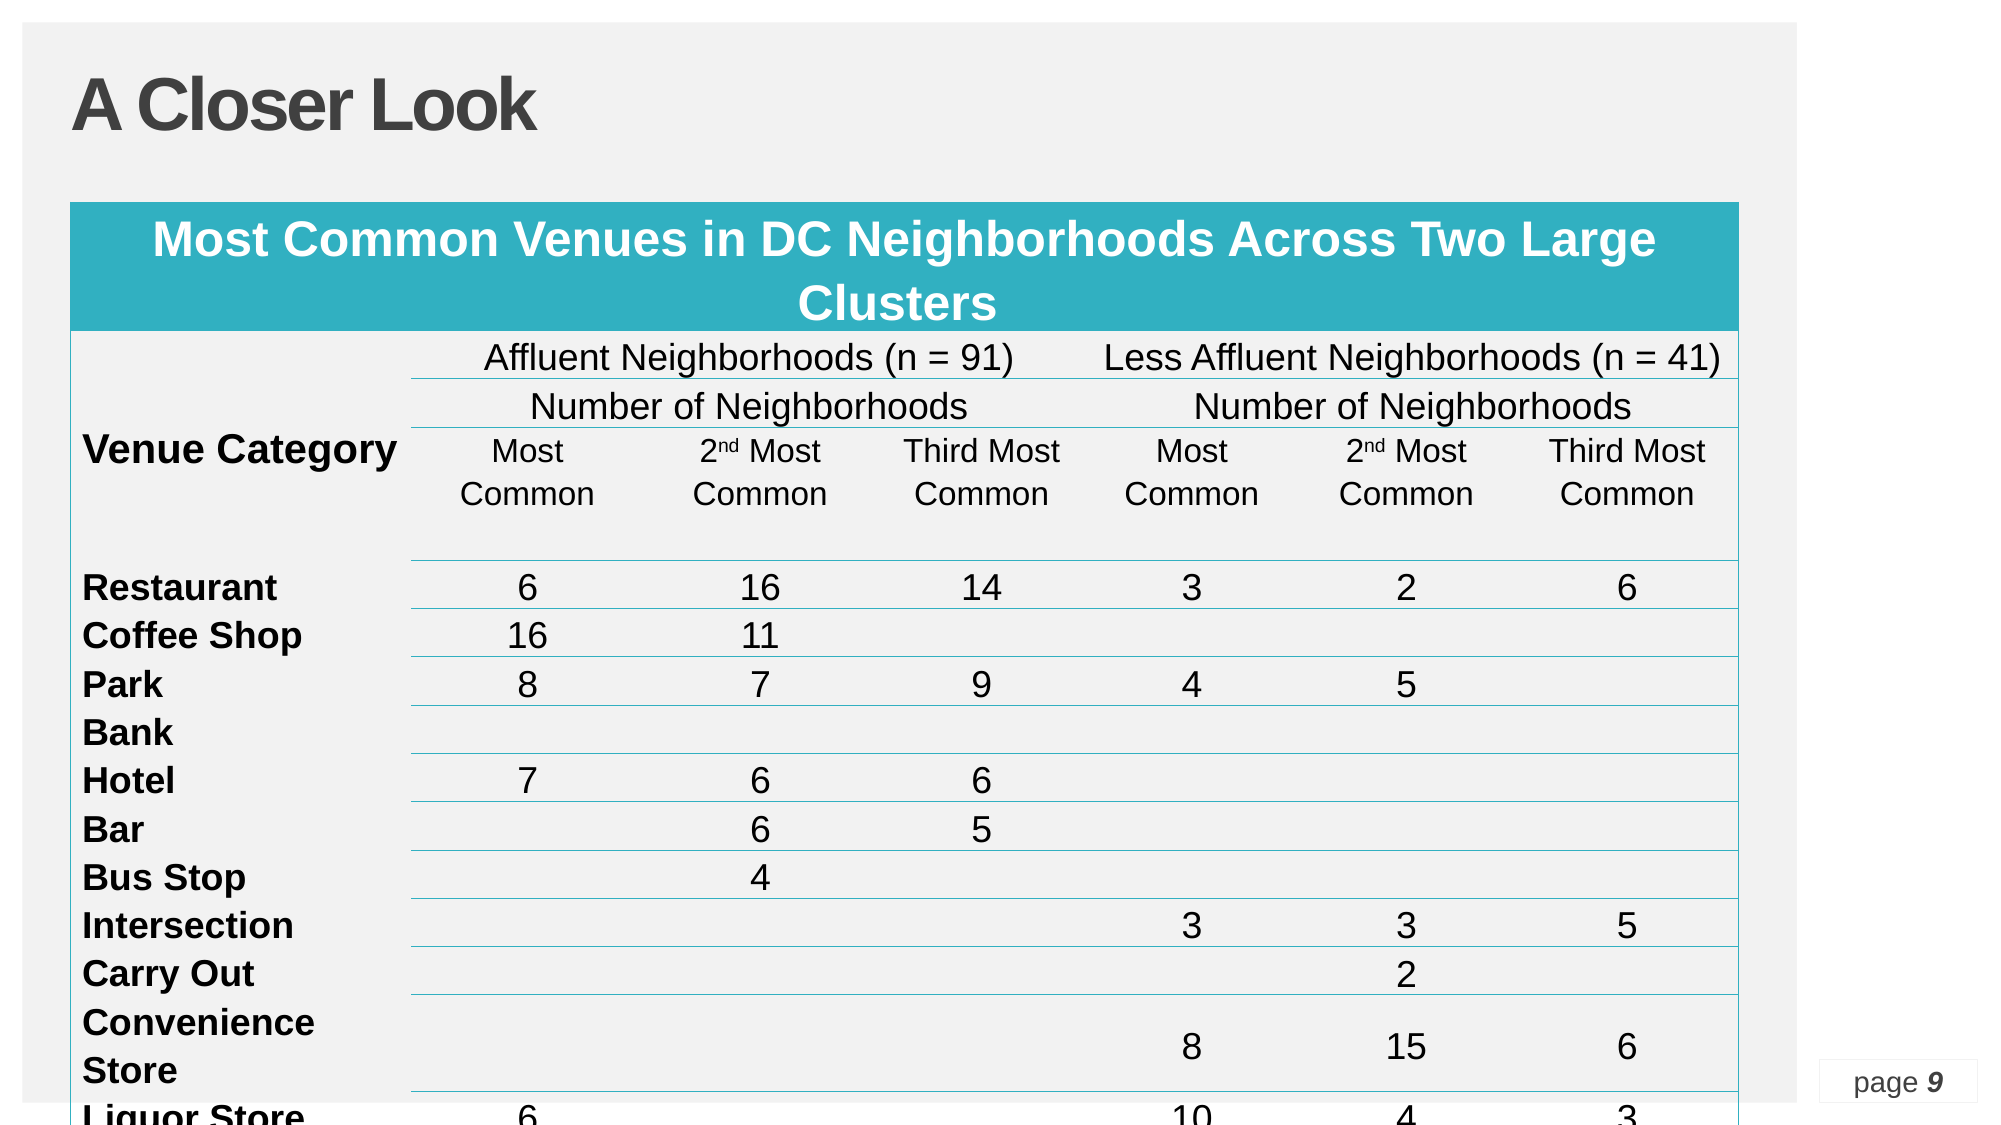

# A Closer Look
| Most Common Venues in DC Neighborhoods Across Two Large Clusters |  |  |  |  |  |  |
| --- | --- | --- | --- | --- | --- | --- |
| Venue Category | Affluent Neighborhoods (n = 91) |  |  | Less Affluent Neighborhoods (n = 41) |  |  |
|  | Number of Neighborhoods |  |  | Number of Neighborhoods |  |  |
|  | Most Common | 2nd Most Common | Third Most Common | Most Common | 2nd Most Common | Third Most Common |
| Restaurant | 6 | 16 | 14 | 3 | 2 | 6 |
| Coffee Shop | 16 | 11 |  |  |  |  |
| Park | 8 | 7 | 9 | 4 | 5 |  |
| Bank |  |  |  |  |  |  |
| Hotel | 7 | 6 | 6 |  |  |  |
| Bar |  | 6 | 5 |  |  |  |
| Bus Stop |  | 4 |  |  |  |  |
| Intersection |  |  |  | 3 | 3 | 5 |
| Carry Out |  |  |  |  | 2 |  |
| Convenience Store |  |  |  | 8 | 15 | 6 |
| Liquor Store | 6 |  |  | 10 | 4 | 3 |
page 9